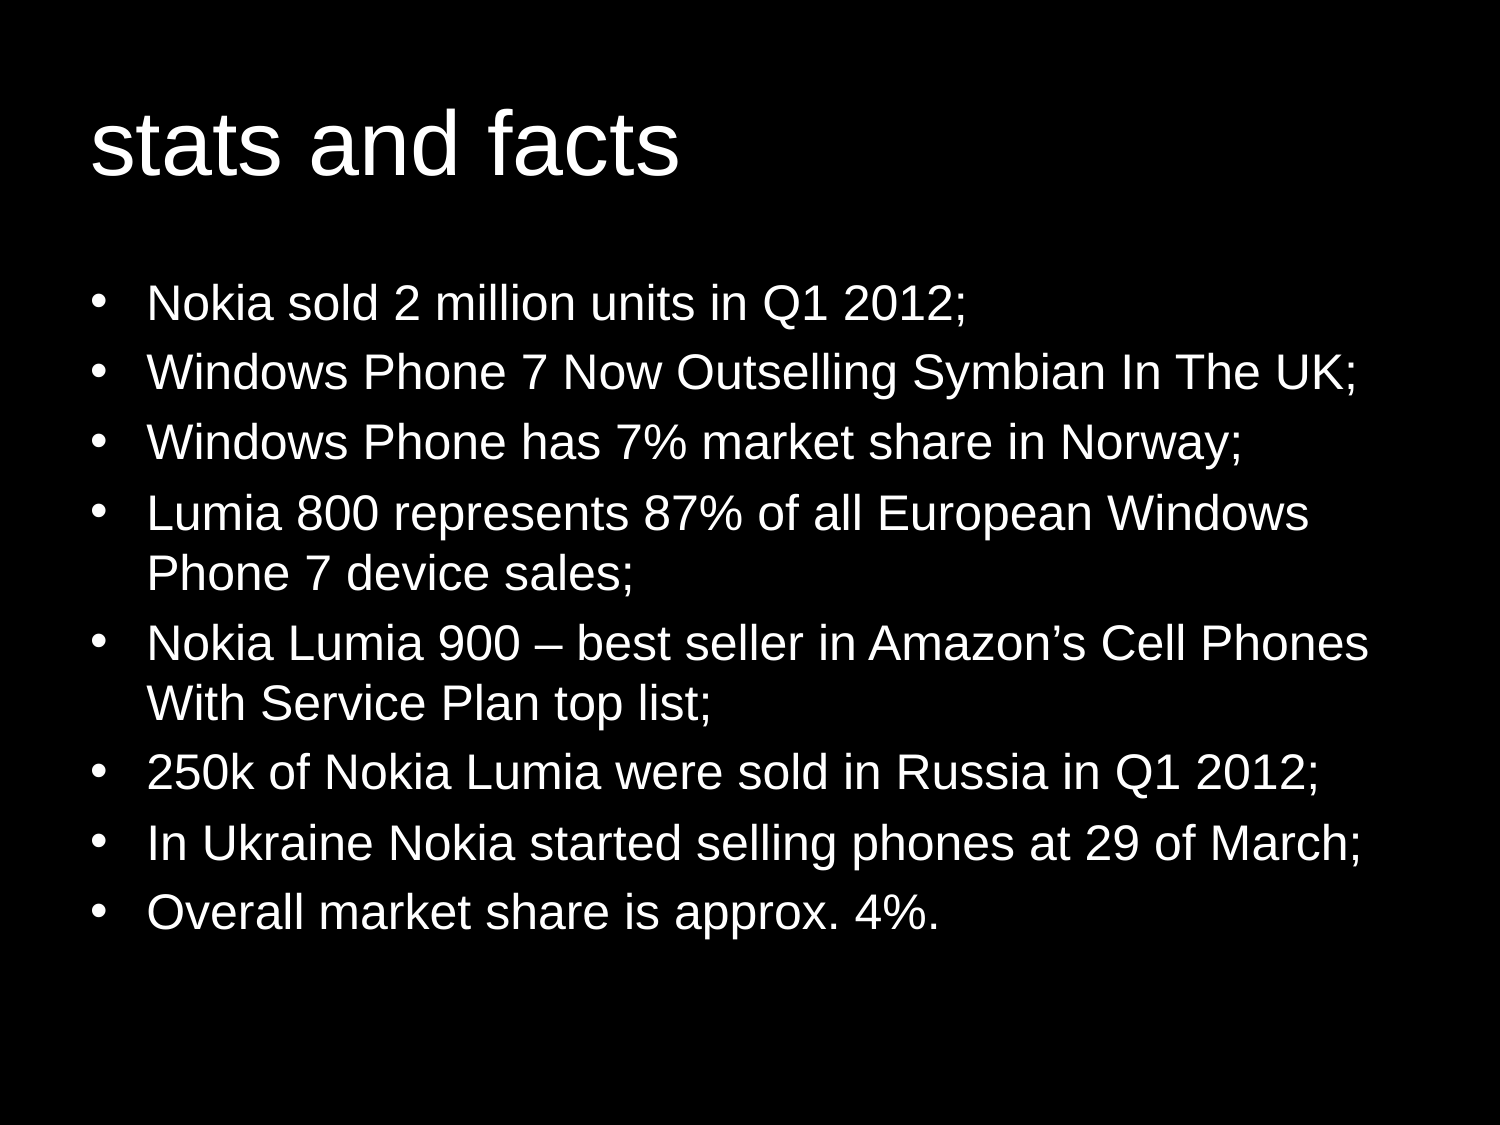

# stats and facts
Nokia sold 2 million units in Q1 2012;
Windows Phone 7 Now Outselling Symbian In The UK;
Windows Phone has 7% market share in Norway;
Lumia 800 represents 87% of all European Windows Phone 7 device sales;
Nokia Lumia 900 – best seller in Amazon’s Cell Phones With Service Plan top list;
250k of Nokia Lumia were sold in Russia in Q1 2012;
In Ukraine Nokia started selling phones at 29 of March;
Overall market share is approx. 4%.